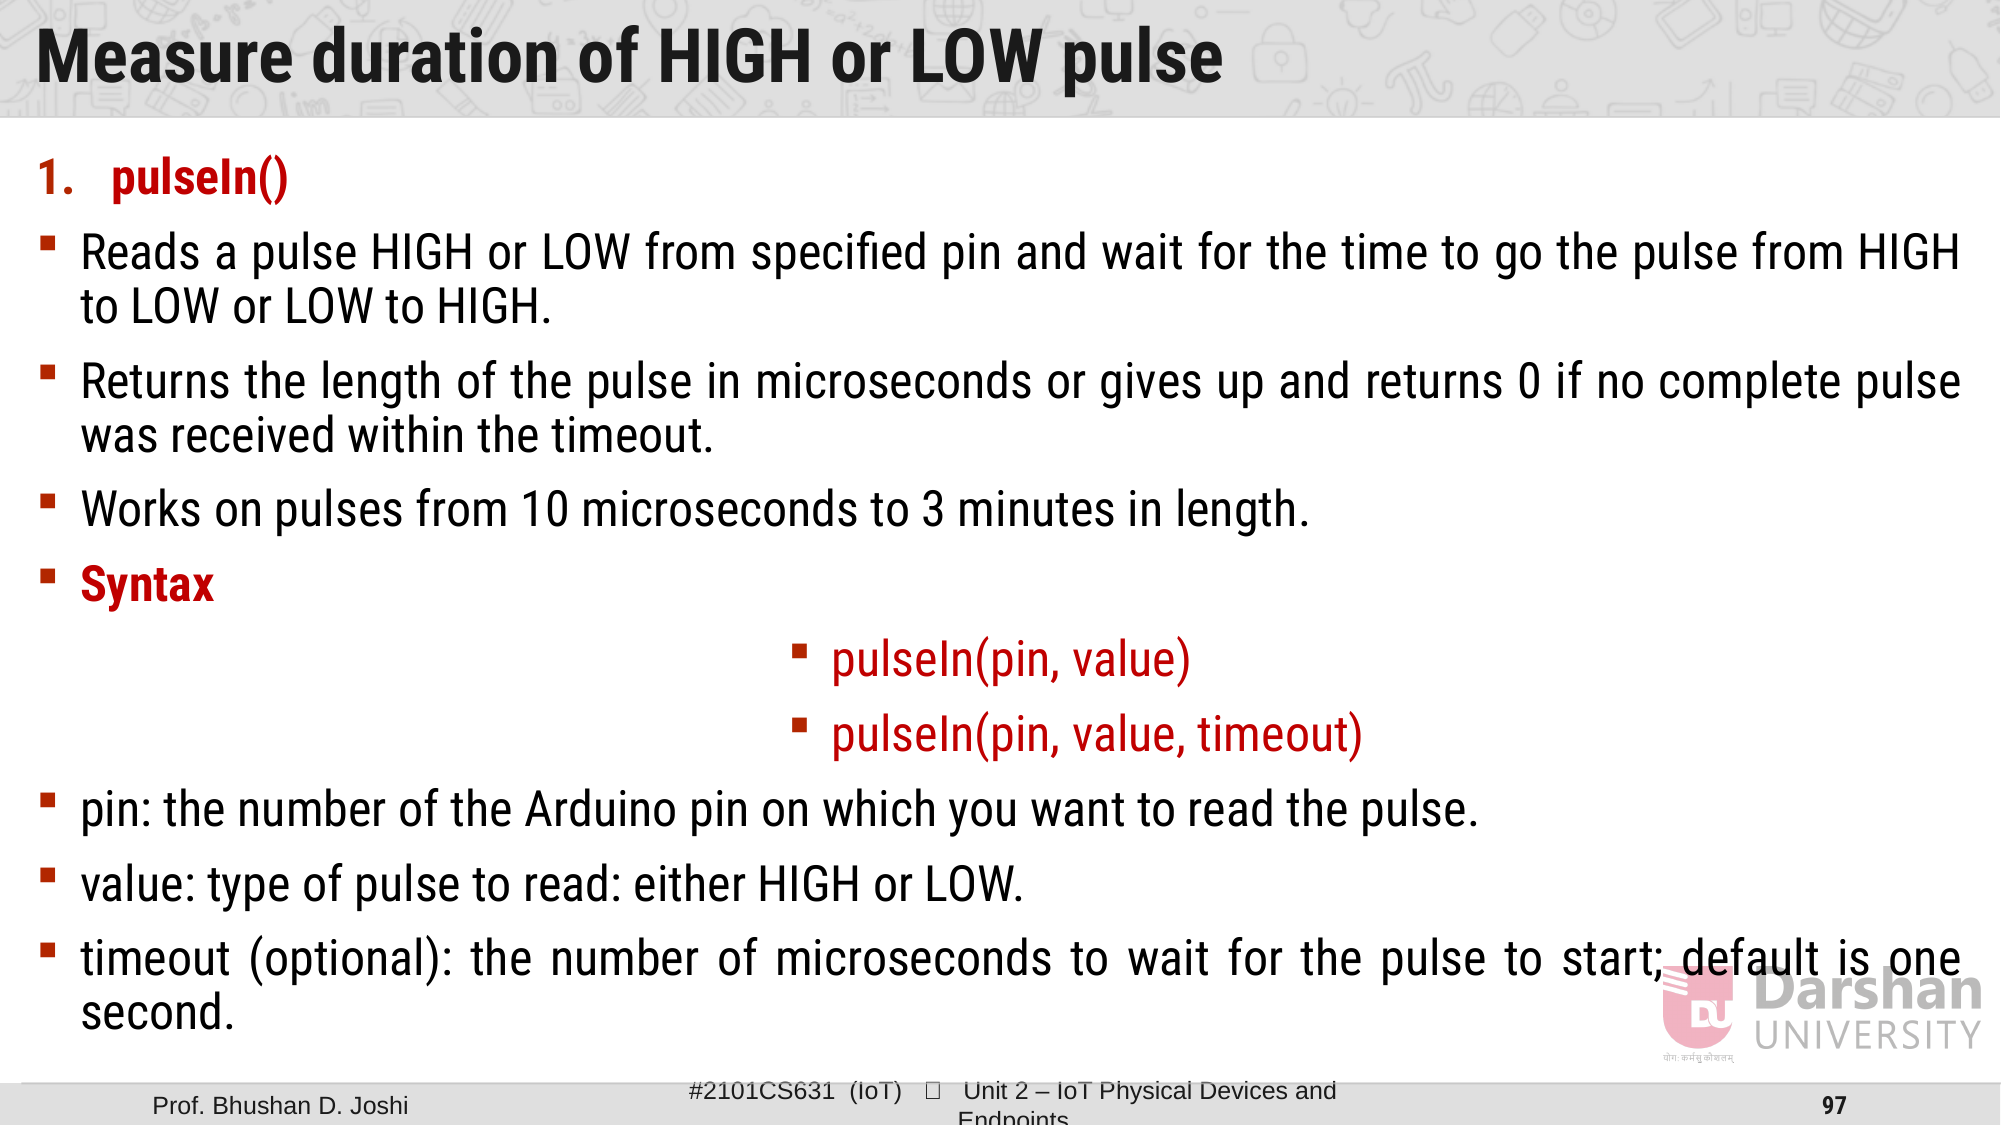

# Measure duration of HIGH or LOW pulse
pulseIn()
Reads a pulse HIGH or LOW from specified pin and wait for the time to go the pulse from HIGH to LOW or LOW to HIGH.
Returns the length of the pulse in microseconds or gives up and returns 0 if no complete pulse was received within the timeout.
Works on pulses from 10 microseconds to 3 minutes in length.
Syntax
pulseIn(pin, value)
pulseIn(pin, value, timeout)
pin: the number of the Arduino pin on which you want to read the pulse.
value: type of pulse to read: either HIGH or LOW.
timeout (optional): the number of microseconds to wait for the pulse to start; default is one second.